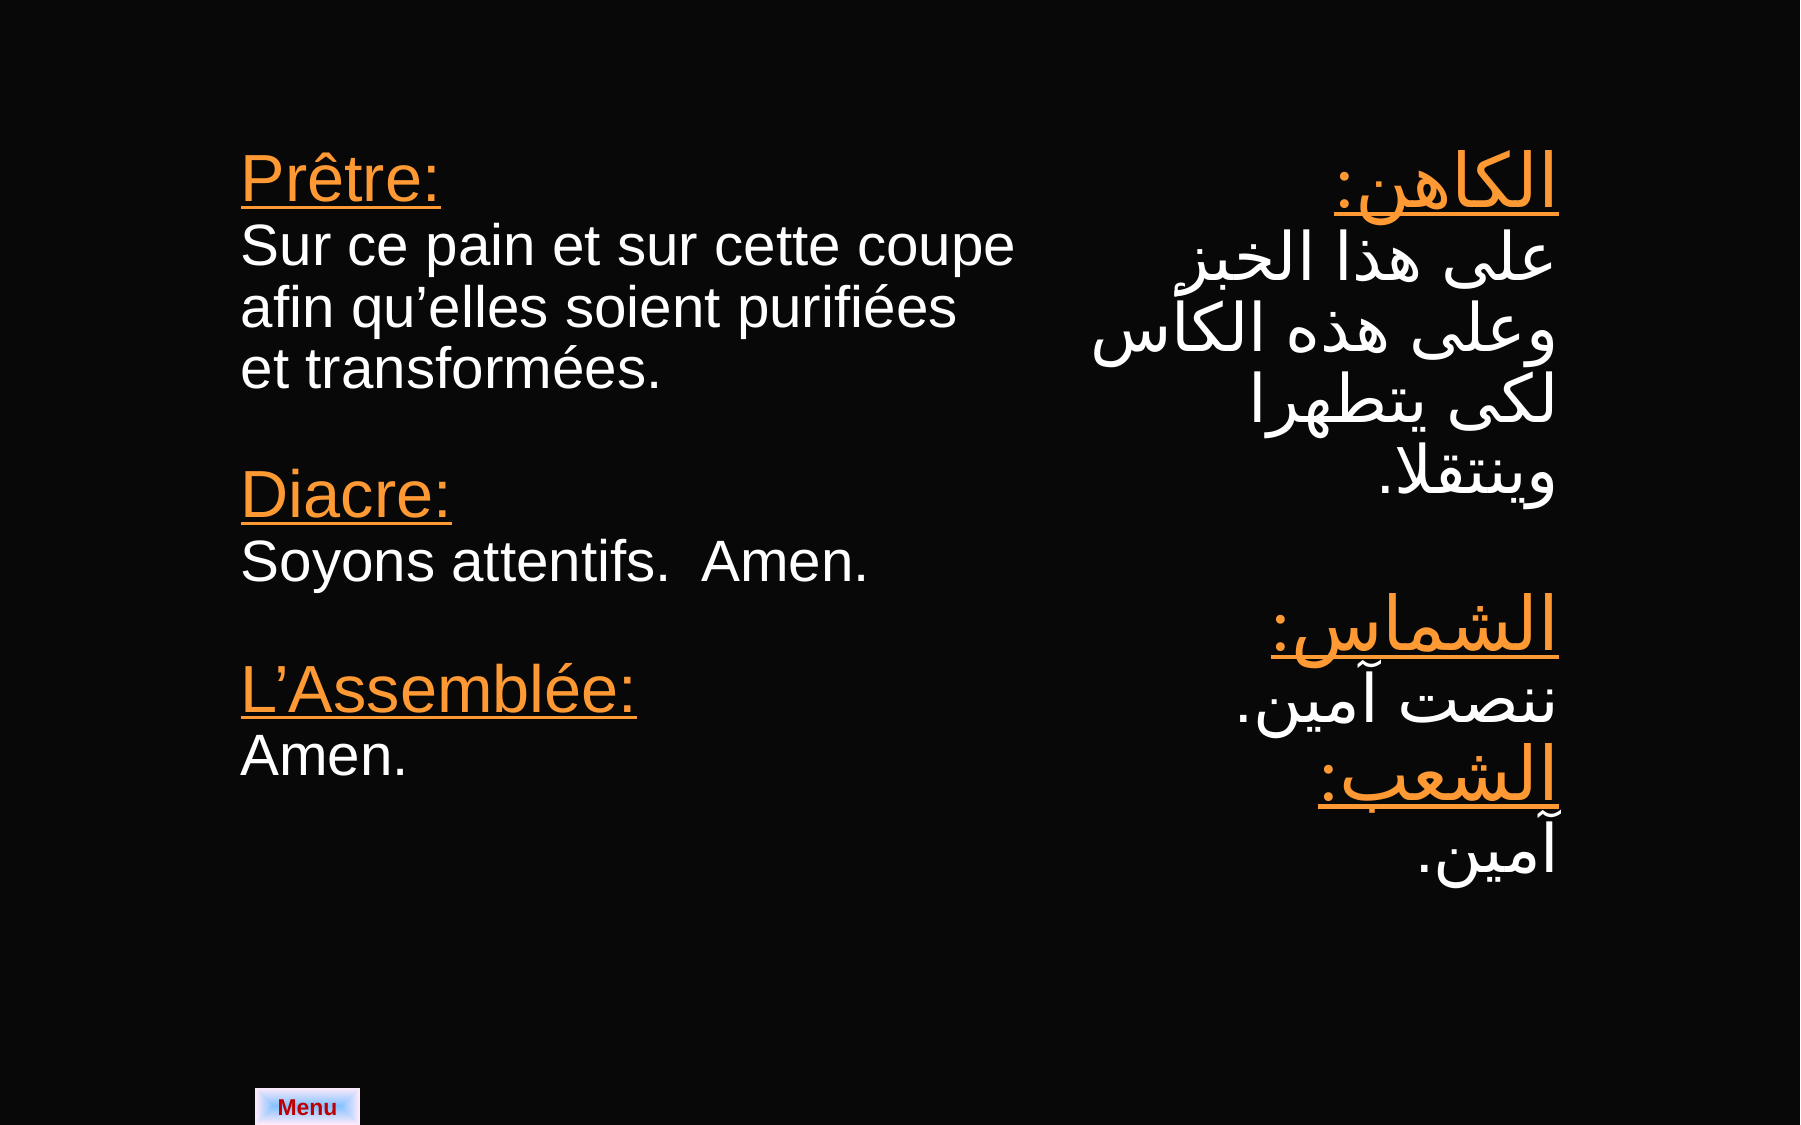

| Prêtre: Sur ce pain et sur cette coupe afin qu’elles soient purifiées et transformées. Diacre: Soyons attentifs. Amen. L’Assemblée: Amen. | الكاهن: على هذا الخبز وعلى هذه الكأس لكى يتطهرا وينتقلا. الشماس: ننصت آمين. الشعب: آمين. |
| --- | --- |

Menu